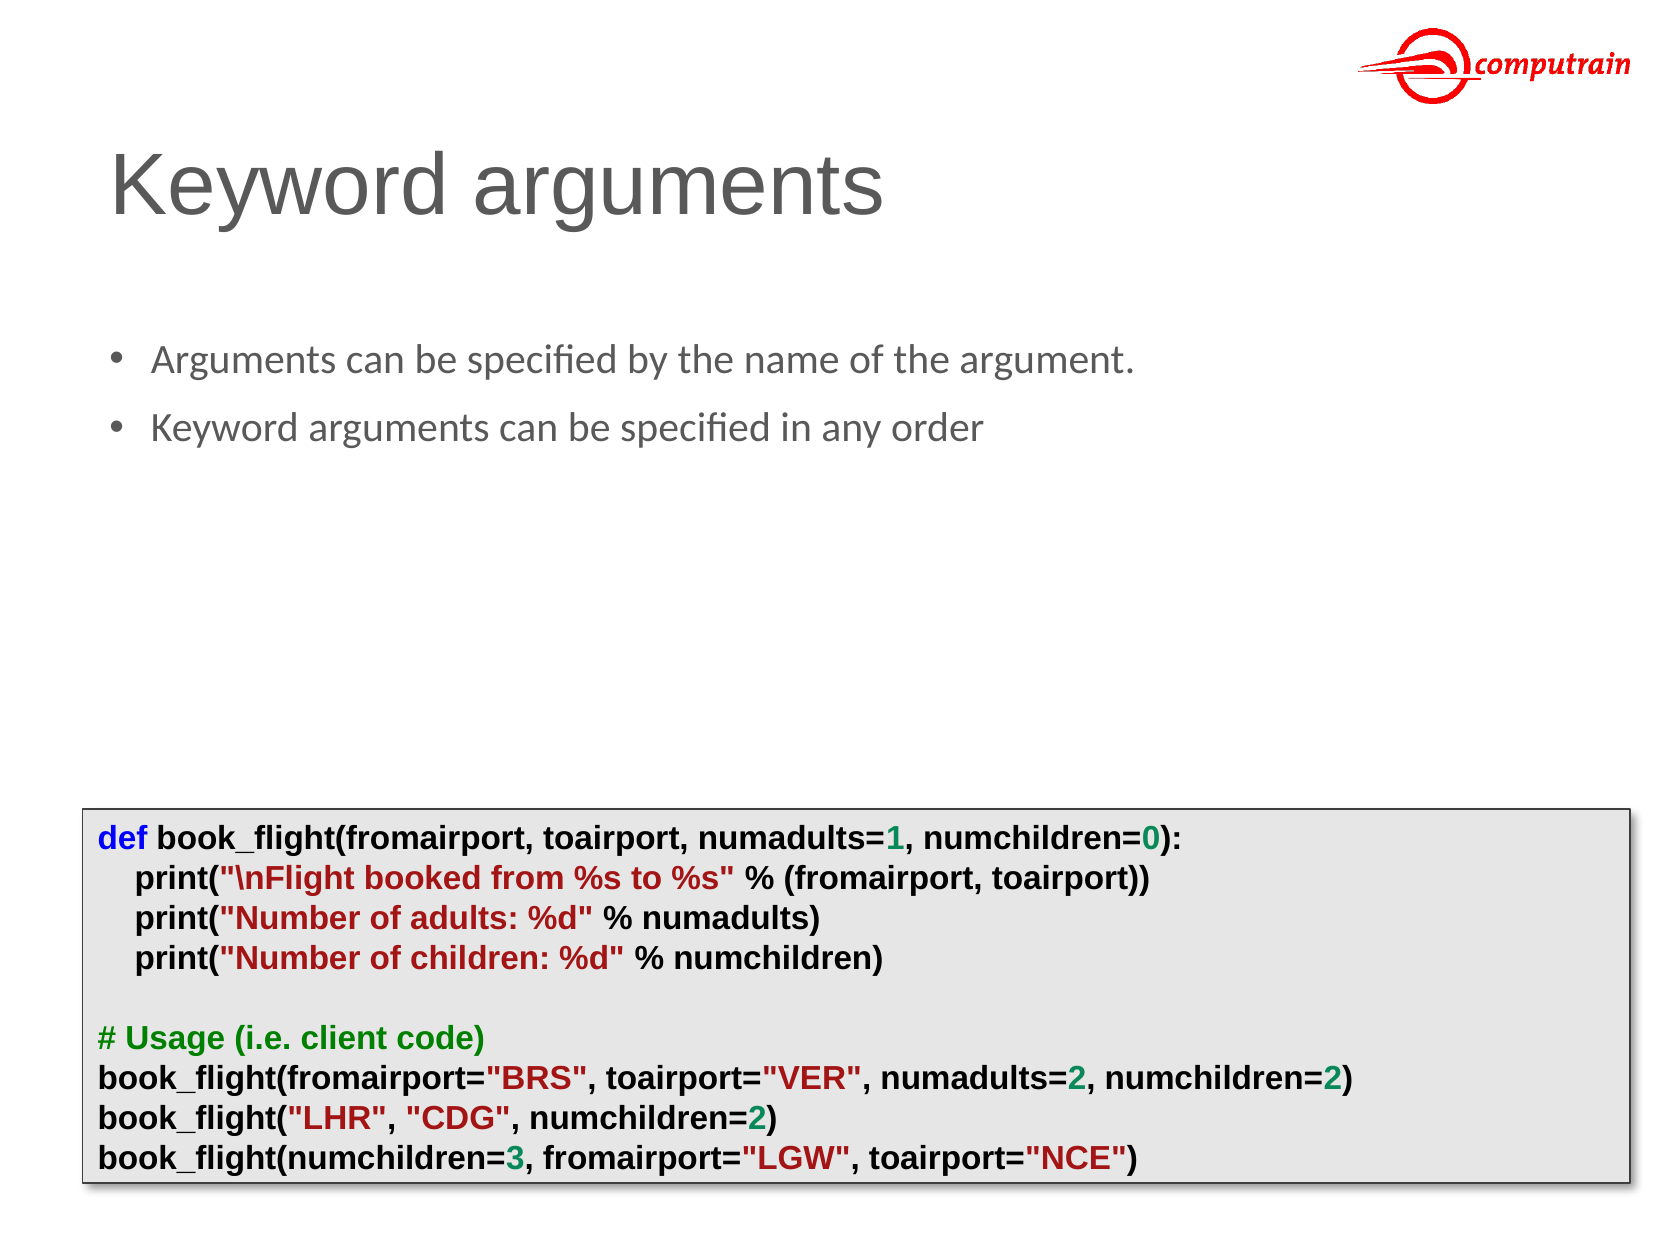

# Keyword arguments
Arguments can be specified by the name of the argument.
Keyword arguments can be specified in any order

def book_flight(fromairport, toairport, numadults=1, numchildren=0):
    print("\nFlight booked from %s to %s" % (fromairport, toairport))
    print("Number of adults: %d" % numadults)
    print("Number of children: %d" % numchildren)
# Usage (i.e. client code)
book_flight(fromairport="BRS", toairport="VER", numadults=2, numchildren=2)
book_flight("LHR", "CDG", numchildren=2)
book_flight(numchildren=3, fromairport="LGW", toairport="NCE")